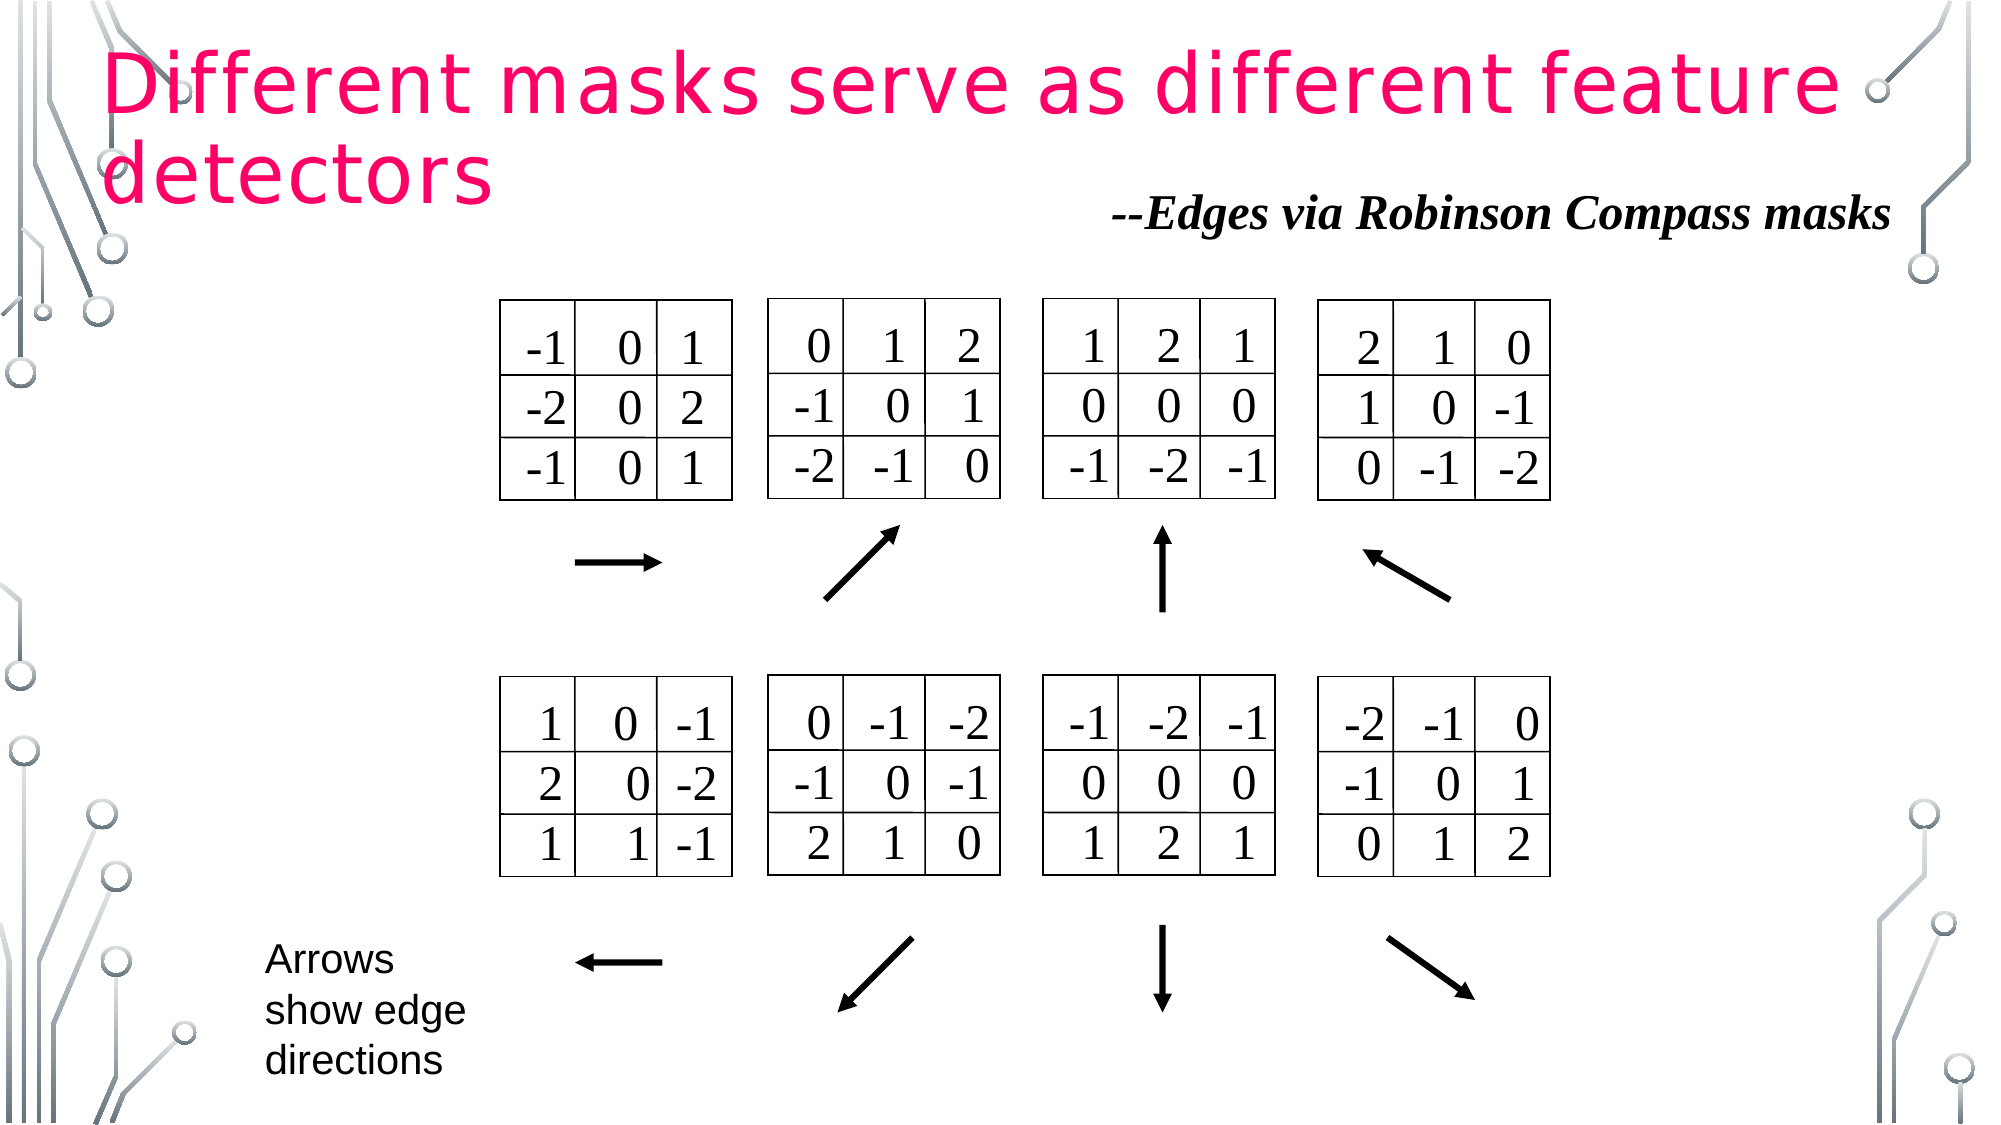

# Different masks serve as different feature detectors
--Edges via Robinson Compass masks

 0    1    2
-1    0    1
-2   -1    0

 1    2    1
 0    0    0
-1   -2   -1

-1    0   1
-2    0   2
-1    0   1

 2    1    0
 1    0   -1
 0   -1   -2

 0   -1   -2
-1    0   -1
 2    1    0

-1   -2   -1
 0    0    0
 1    2    1

 1    0   -1
 2     0  -2
 1     1  -1

-2   -1    0
-1    0    1
 0    1    2

Arrows show edge directions